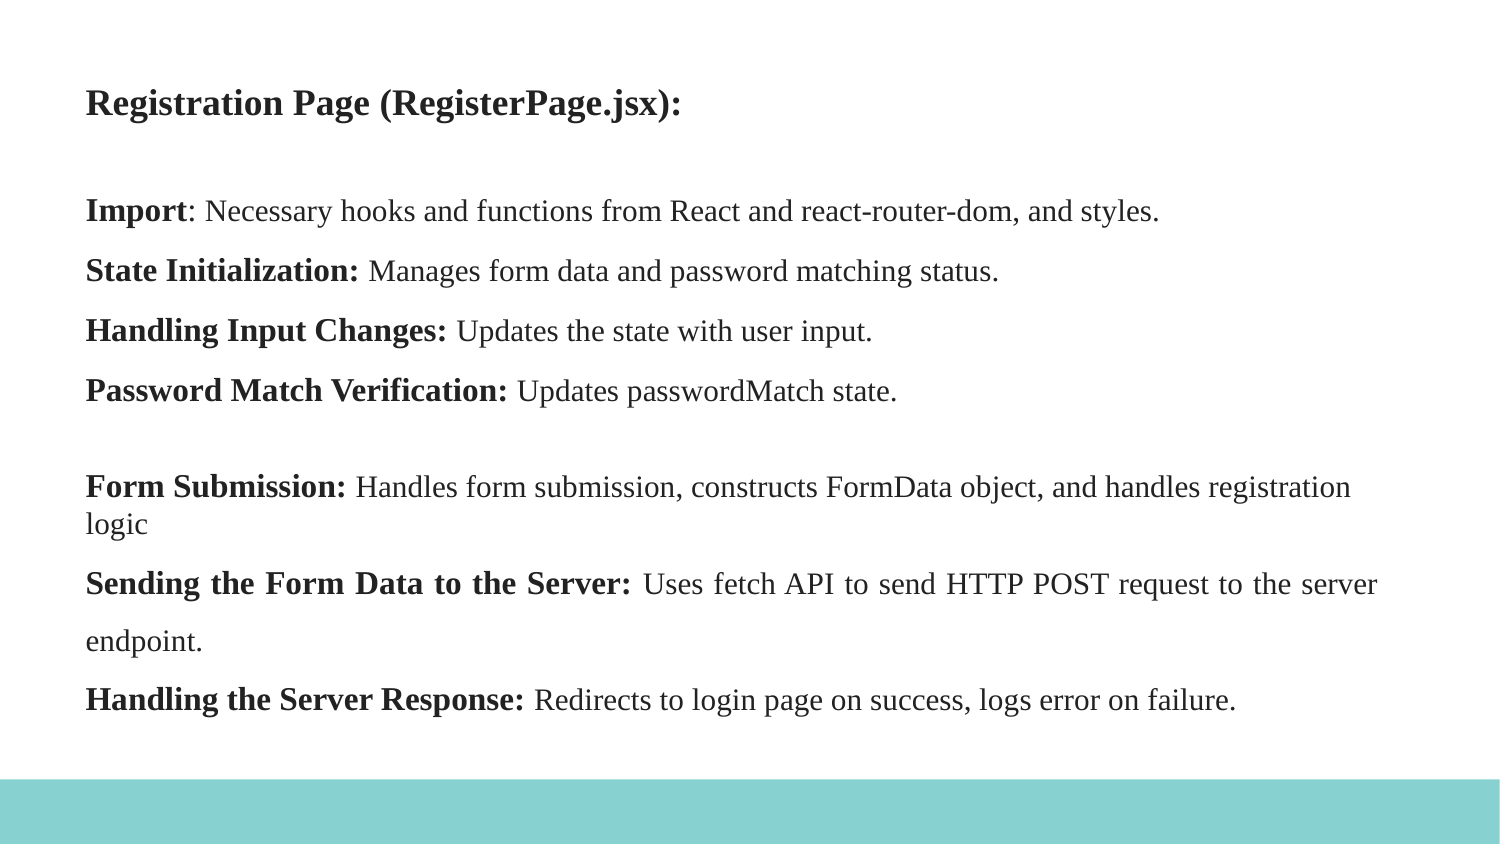

Registration Page (RegisterPage.jsx):

Import: Necessary hooks and functions from React and react-router-dom, and styles.
State Initialization: Manages form data and password matching status.
Handling Input Changes: Updates the state with user input.
Password Match Verification: Updates passwordMatch state.

Form Submission: Handles form submission, constructs FormData object, and handles registration logic
Sending the Form Data to the Server: Uses fetch API to send HTTP POST request to the server endpoint.
Handling the Server Response: Redirects to login page on success, logs error on failure.

																			 23